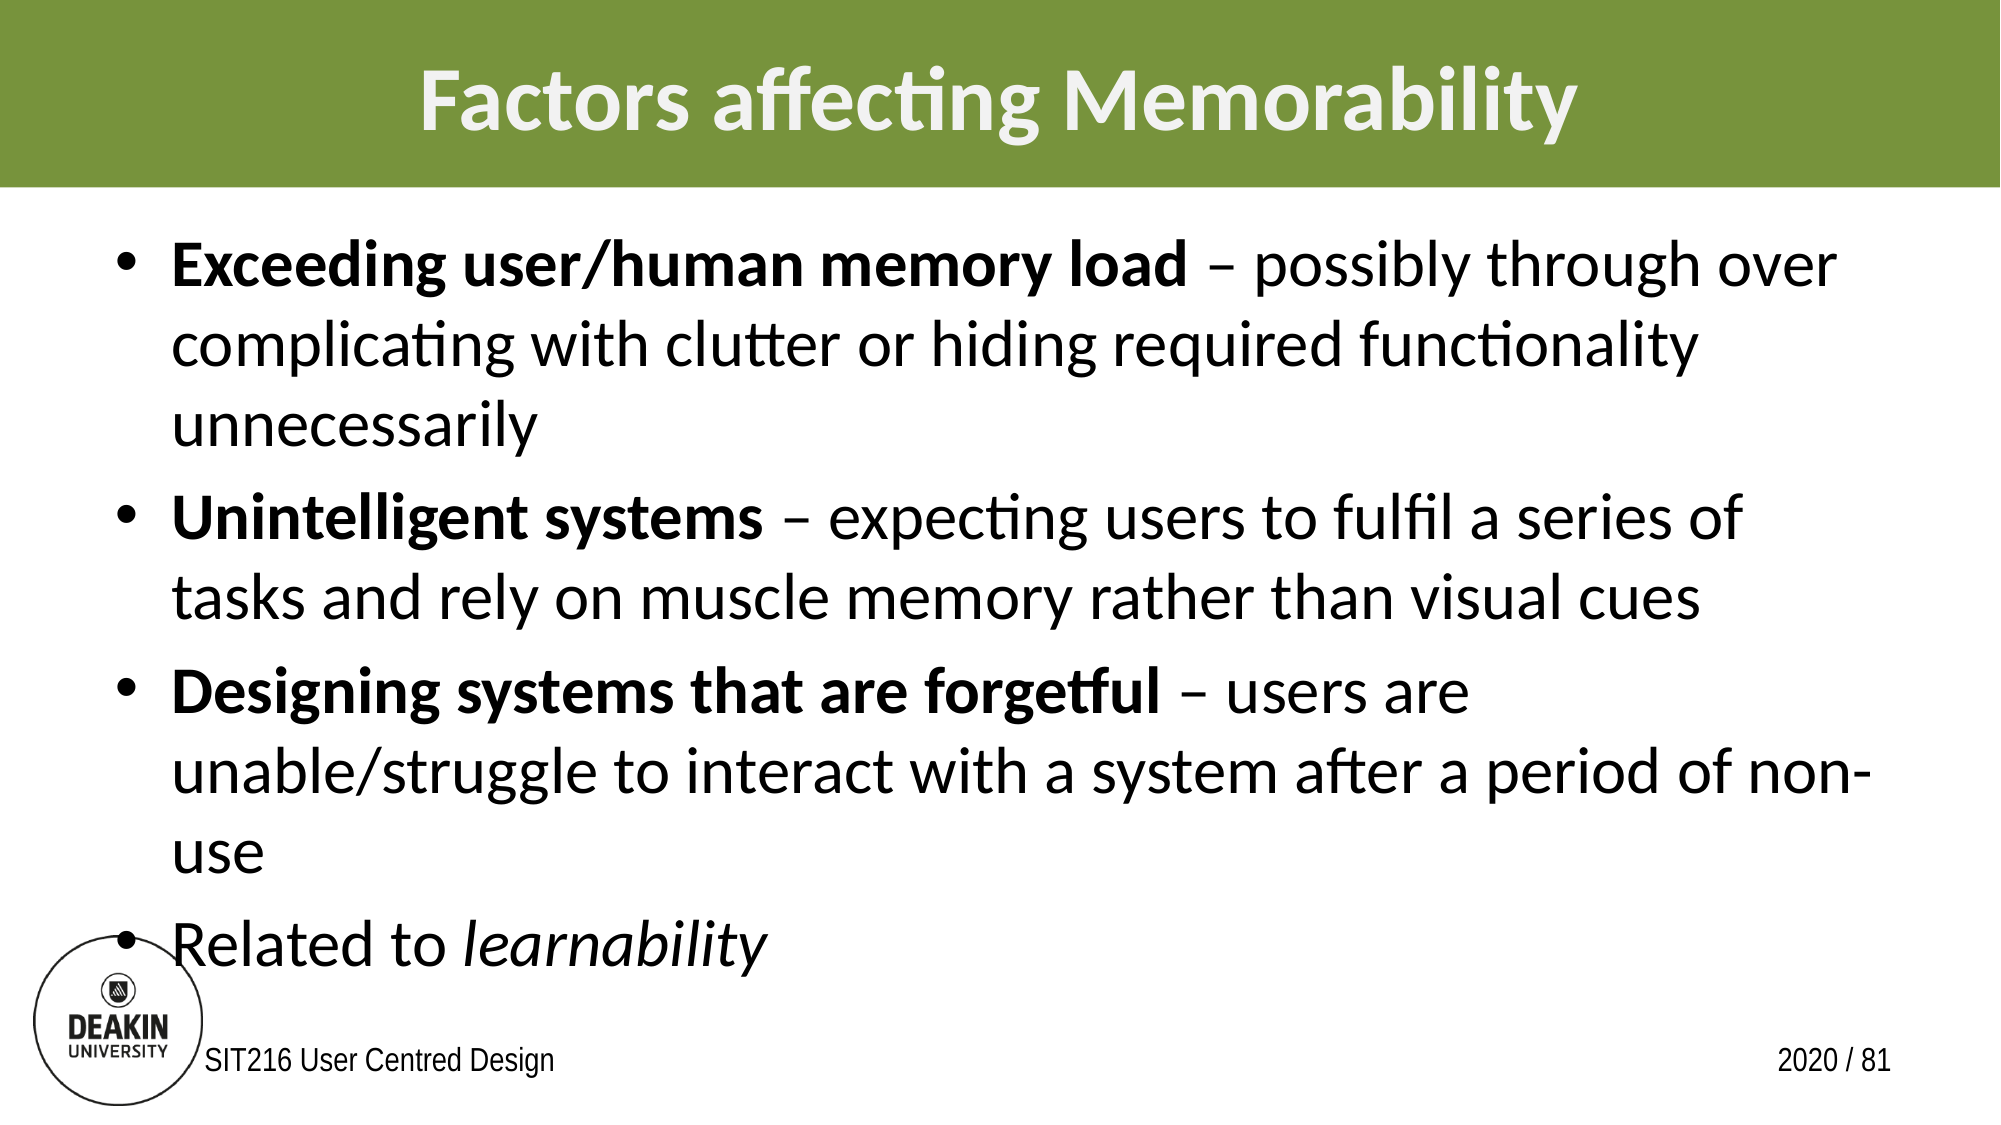

# Factors affecting Memorability
Exceeding user/human memory load – possibly through over complicating with clutter or hiding required functionality unnecessarily
Unintelligent systems – expecting users to fulfil a series of tasks and rely on muscle memory rather than visual cues
Designing systems that are forgetful – users are unable/struggle to interact with a system after a period of non-use
Related to learnability